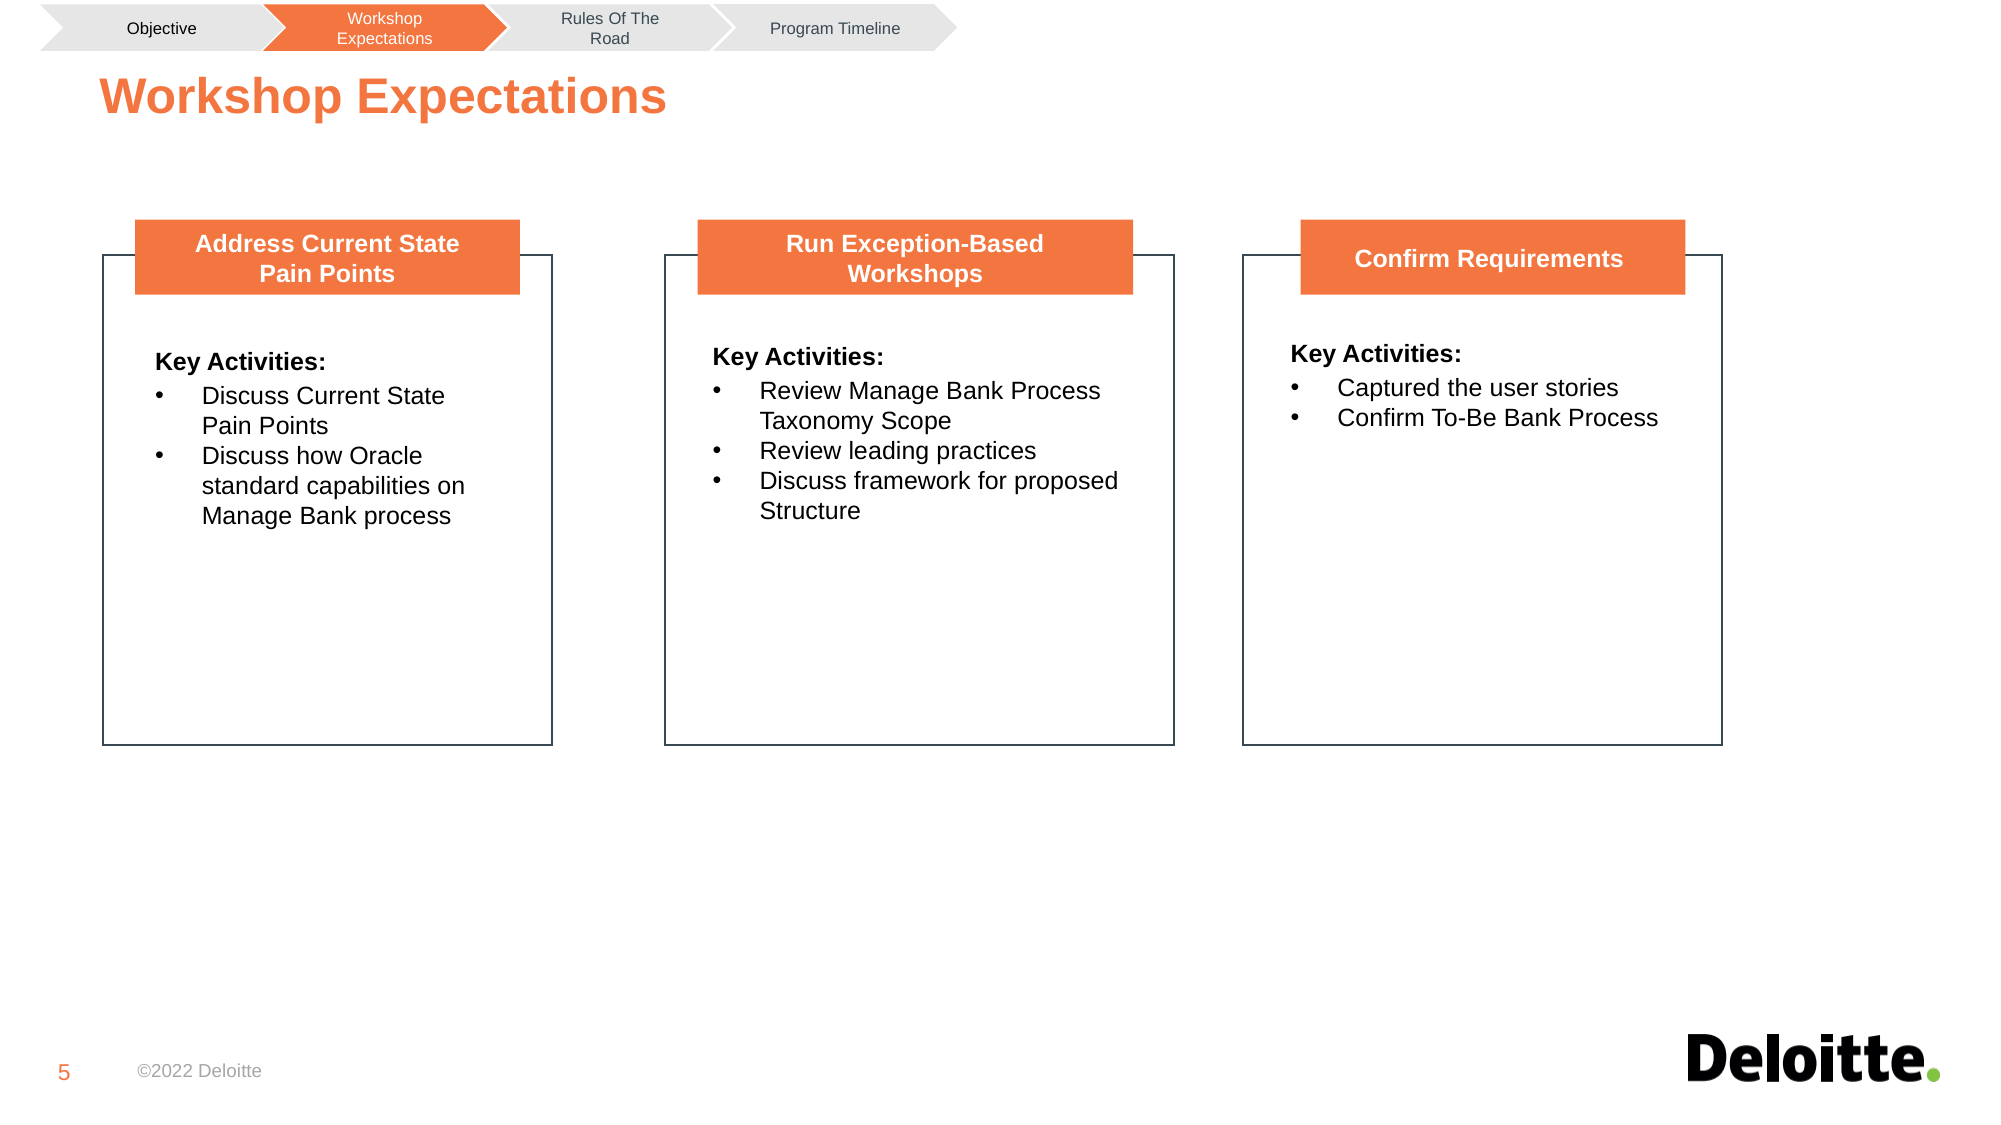

Program Timeline
Objective
Workshop Expectations
Rules Of The Road
# Workshop Expectations

Address Current State Pain Points
Run Exception-Based Workshops
Confirm Requirements

Key Activities:
Captured the user stories
Confirm To-Be Bank Process
Key Activities:
Review Manage Bank Process Taxonomy Scope
Review leading practices
Discuss framework for proposed Structure
Key Activities:
Discuss Current State Pain Points
Discuss how Oracle standard capabilities on Manage Bank process